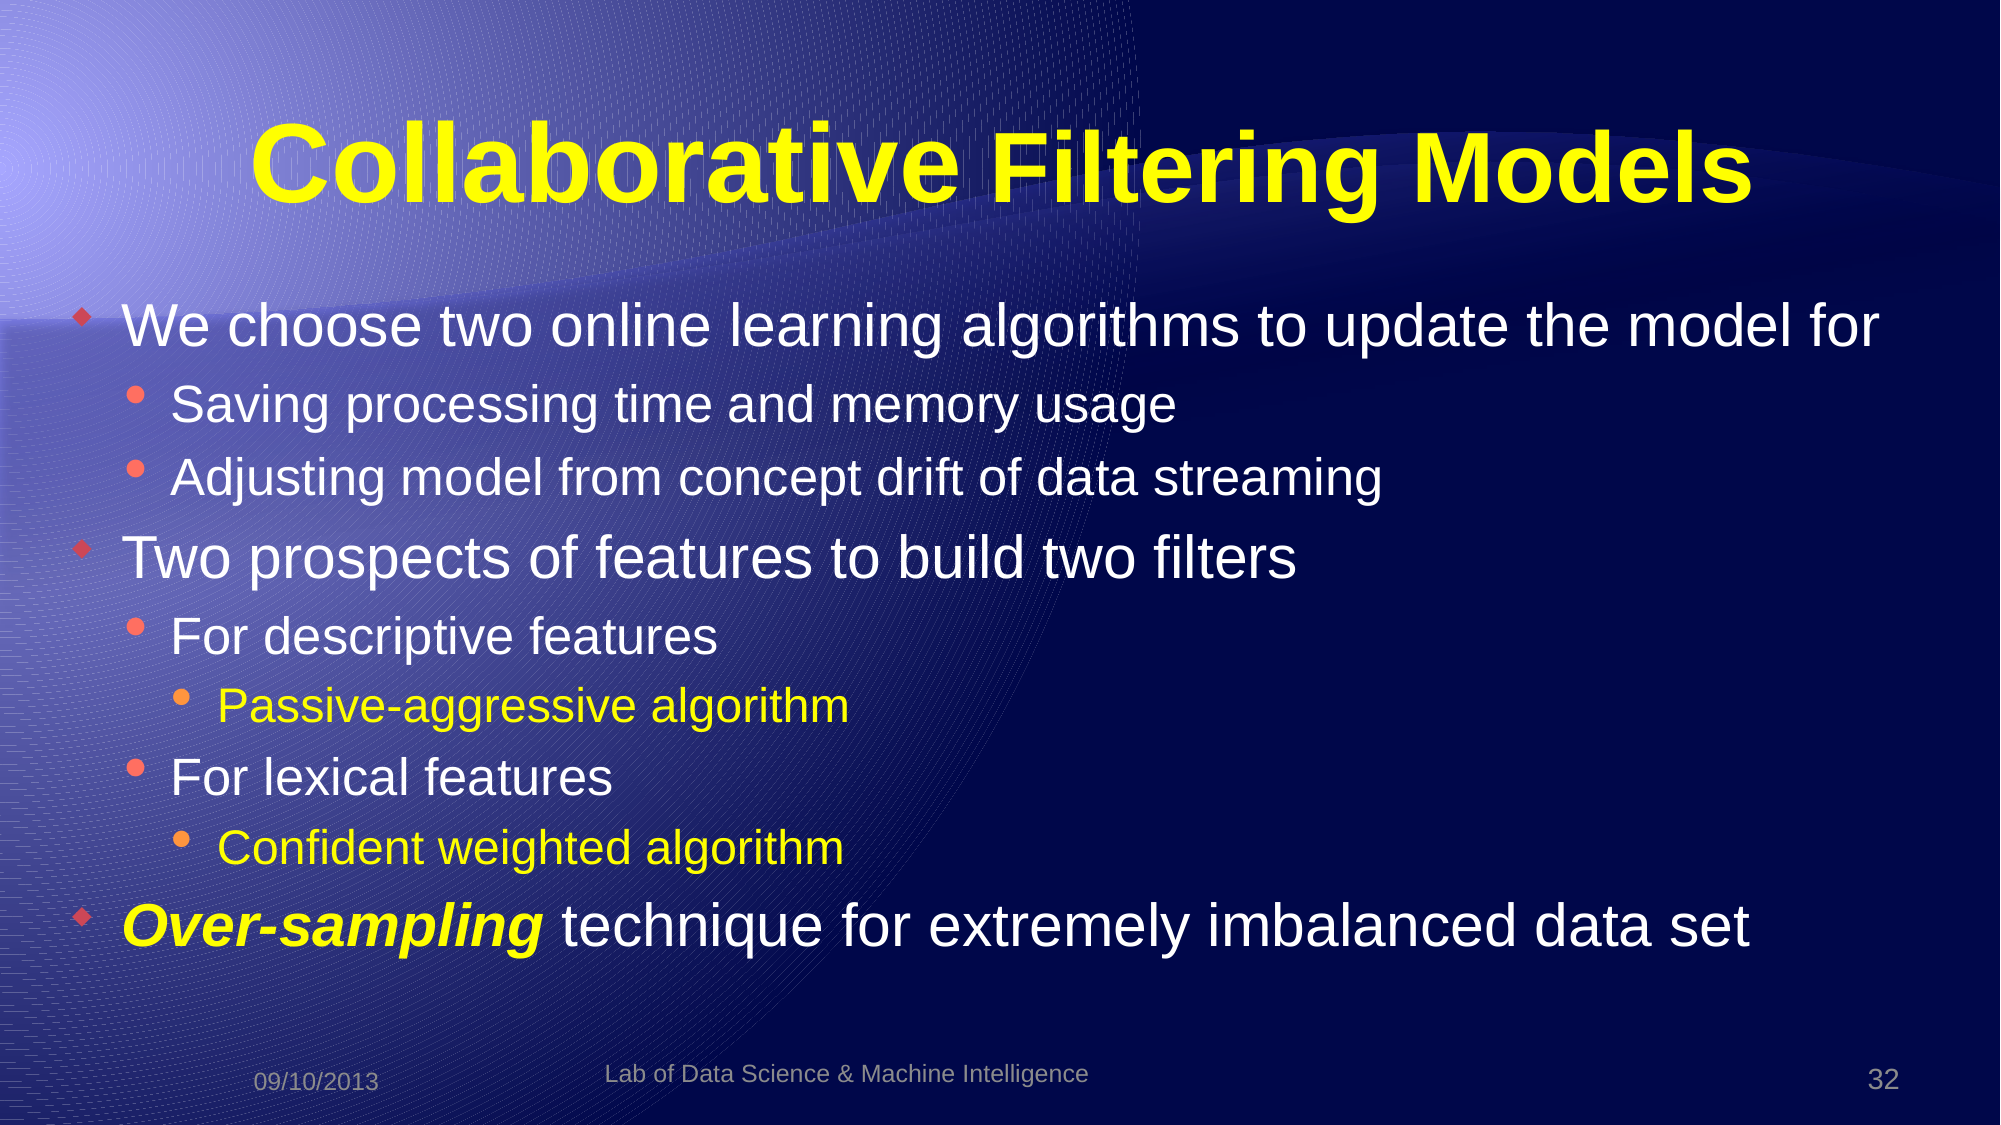

# Collaborative Filtering Models
We choose two online learning algorithms to update the model for
Saving processing time and memory usage
Adjusting model from concept drift of data streaming
Two prospects of features to build two filters
For descriptive features
Passive-aggressive algorithm
For lexical features
Confident weighted algorithm
Over-sampling technique for extremely imbalanced data set
Lab of Data Science & Machine Intelligence
09/10/2013
32